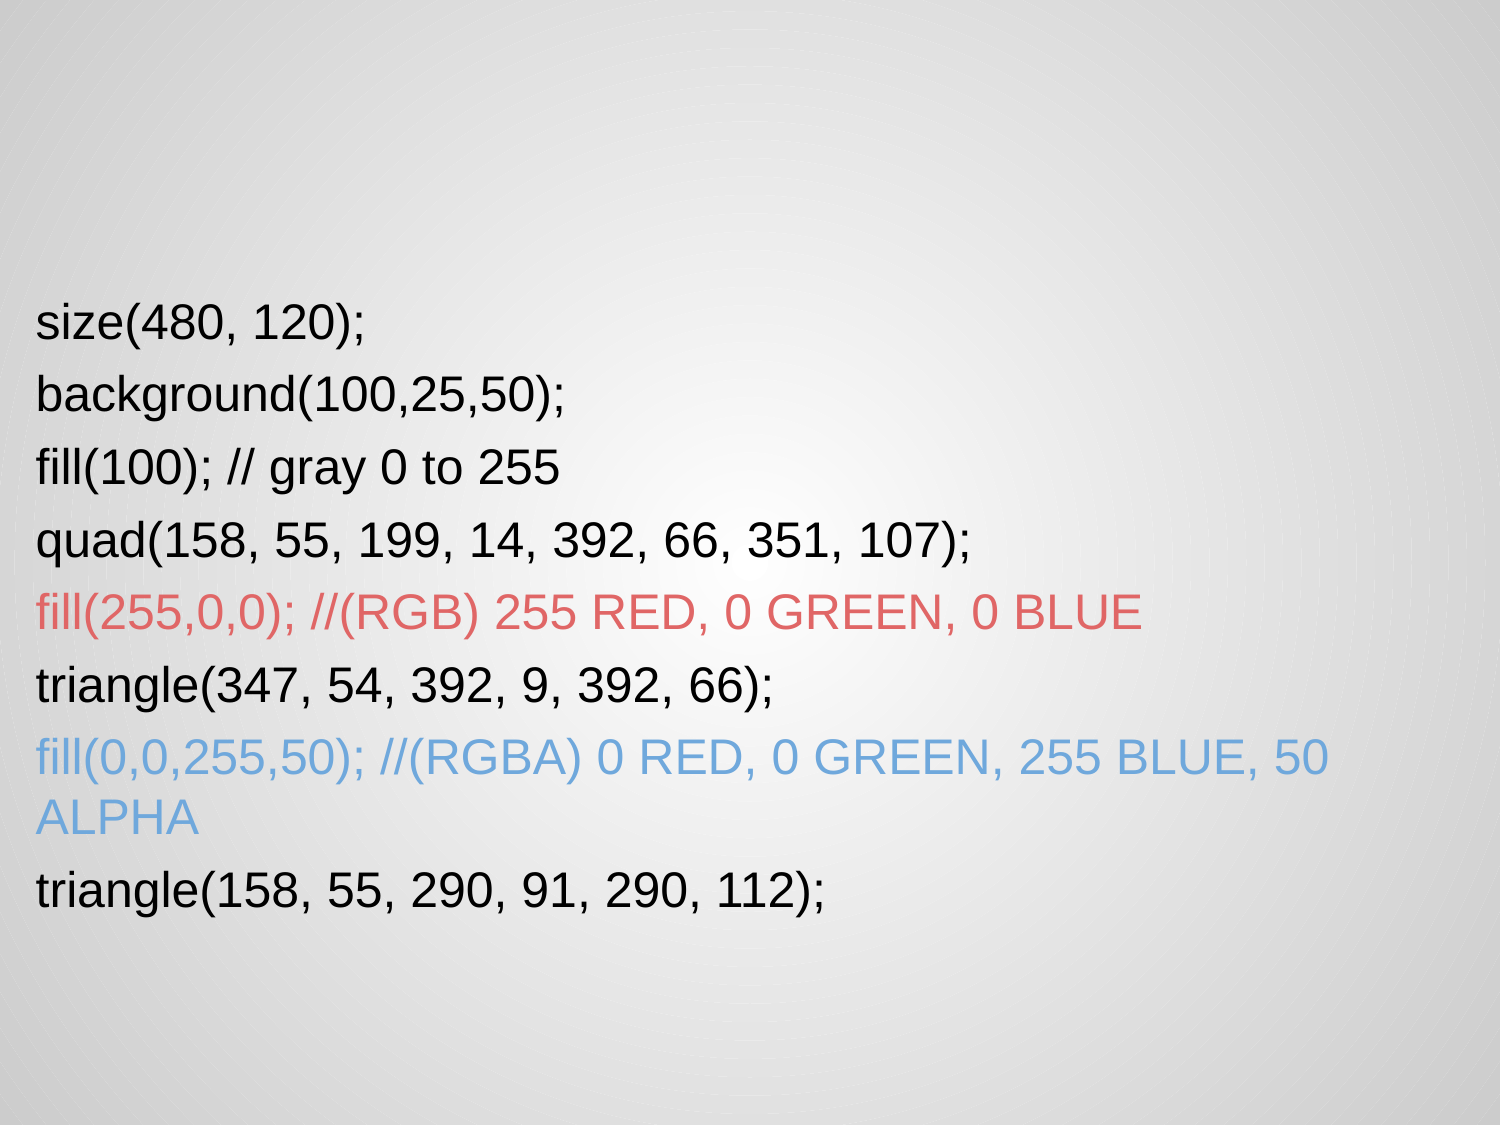

#
size(480, 120);
background(100,25,50);
fill(100); // gray 0 to 255
quad(158, 55, 199, 14, 392, 66, 351, 107);
fill(255,0,0); //(RGB) 255 RED, 0 GREEN, 0 BLUE
triangle(347, 54, 392, 9, 392, 66);
fill(0,0,255,50); //(RGBA) 0 RED, 0 GREEN, 255 BLUE, 50 ALPHA
triangle(158, 55, 290, 91, 290, 112);